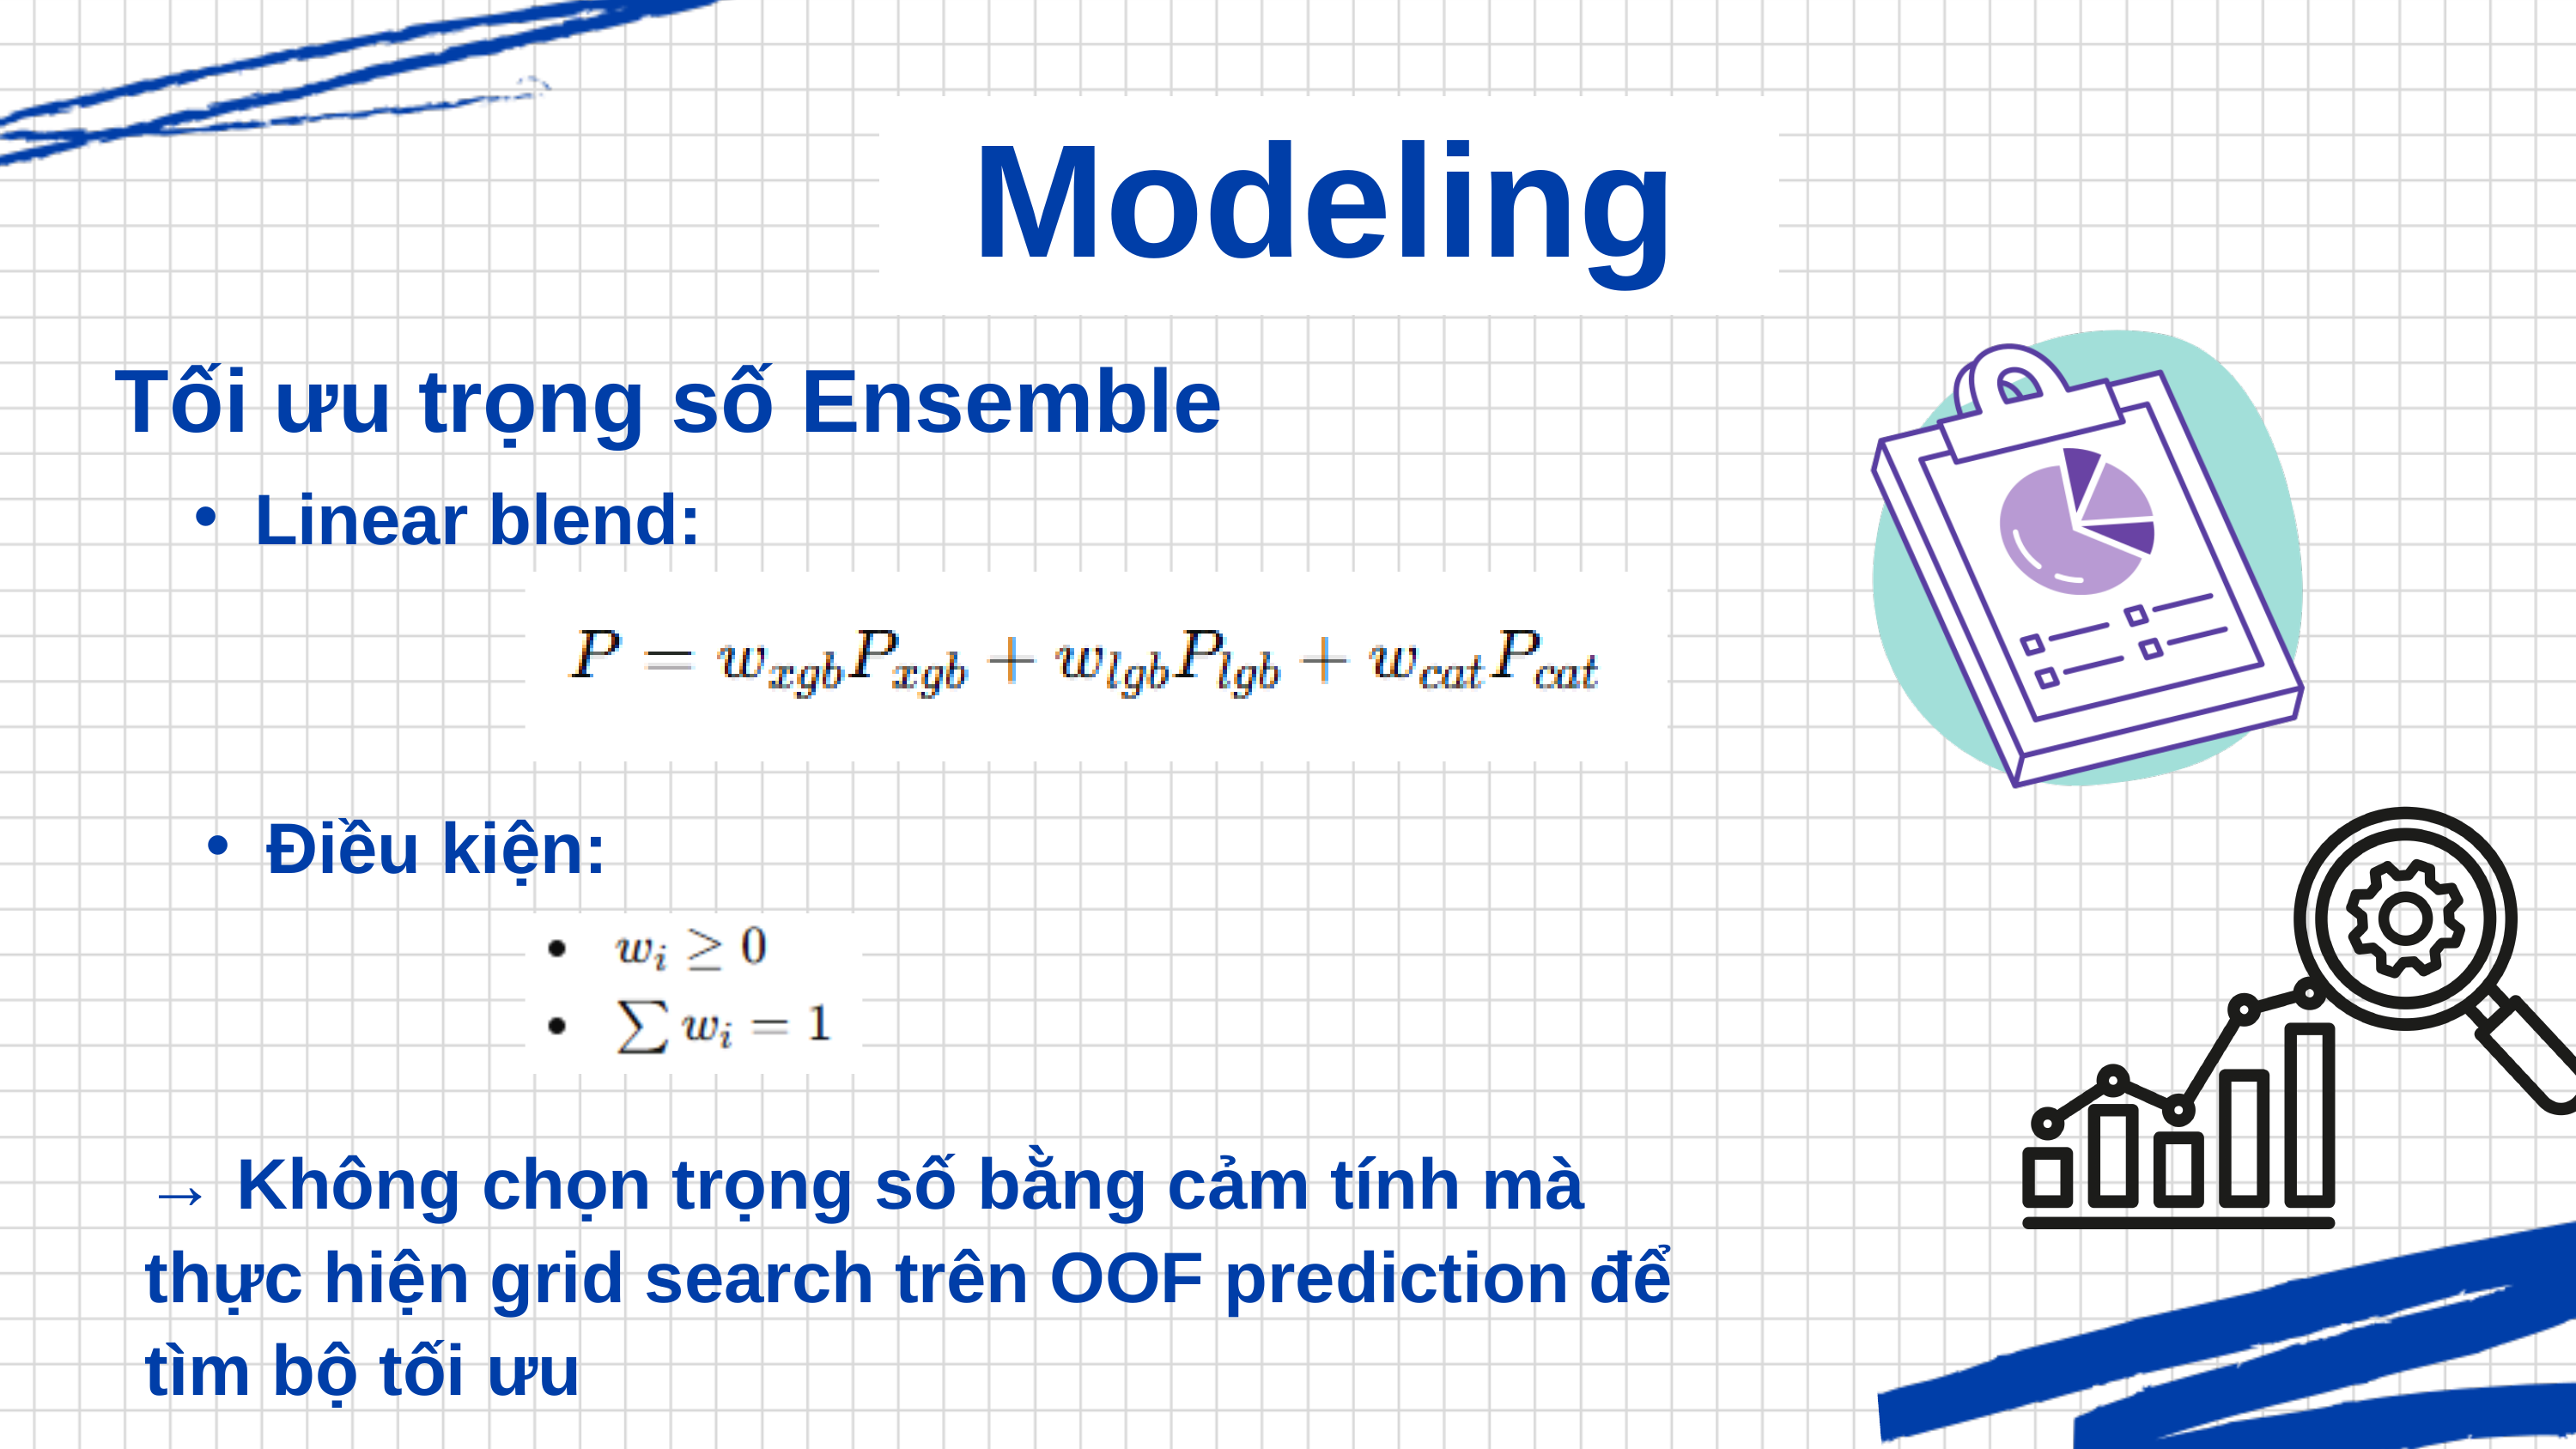

Modeling

Tối ưu trọng số Ensemble
Linear blend:

Điều kiện:

→ Không chọn trọng số bằng cảm tính mà thực hiện grid search trên OOF prediction để tìm bộ tối ưu